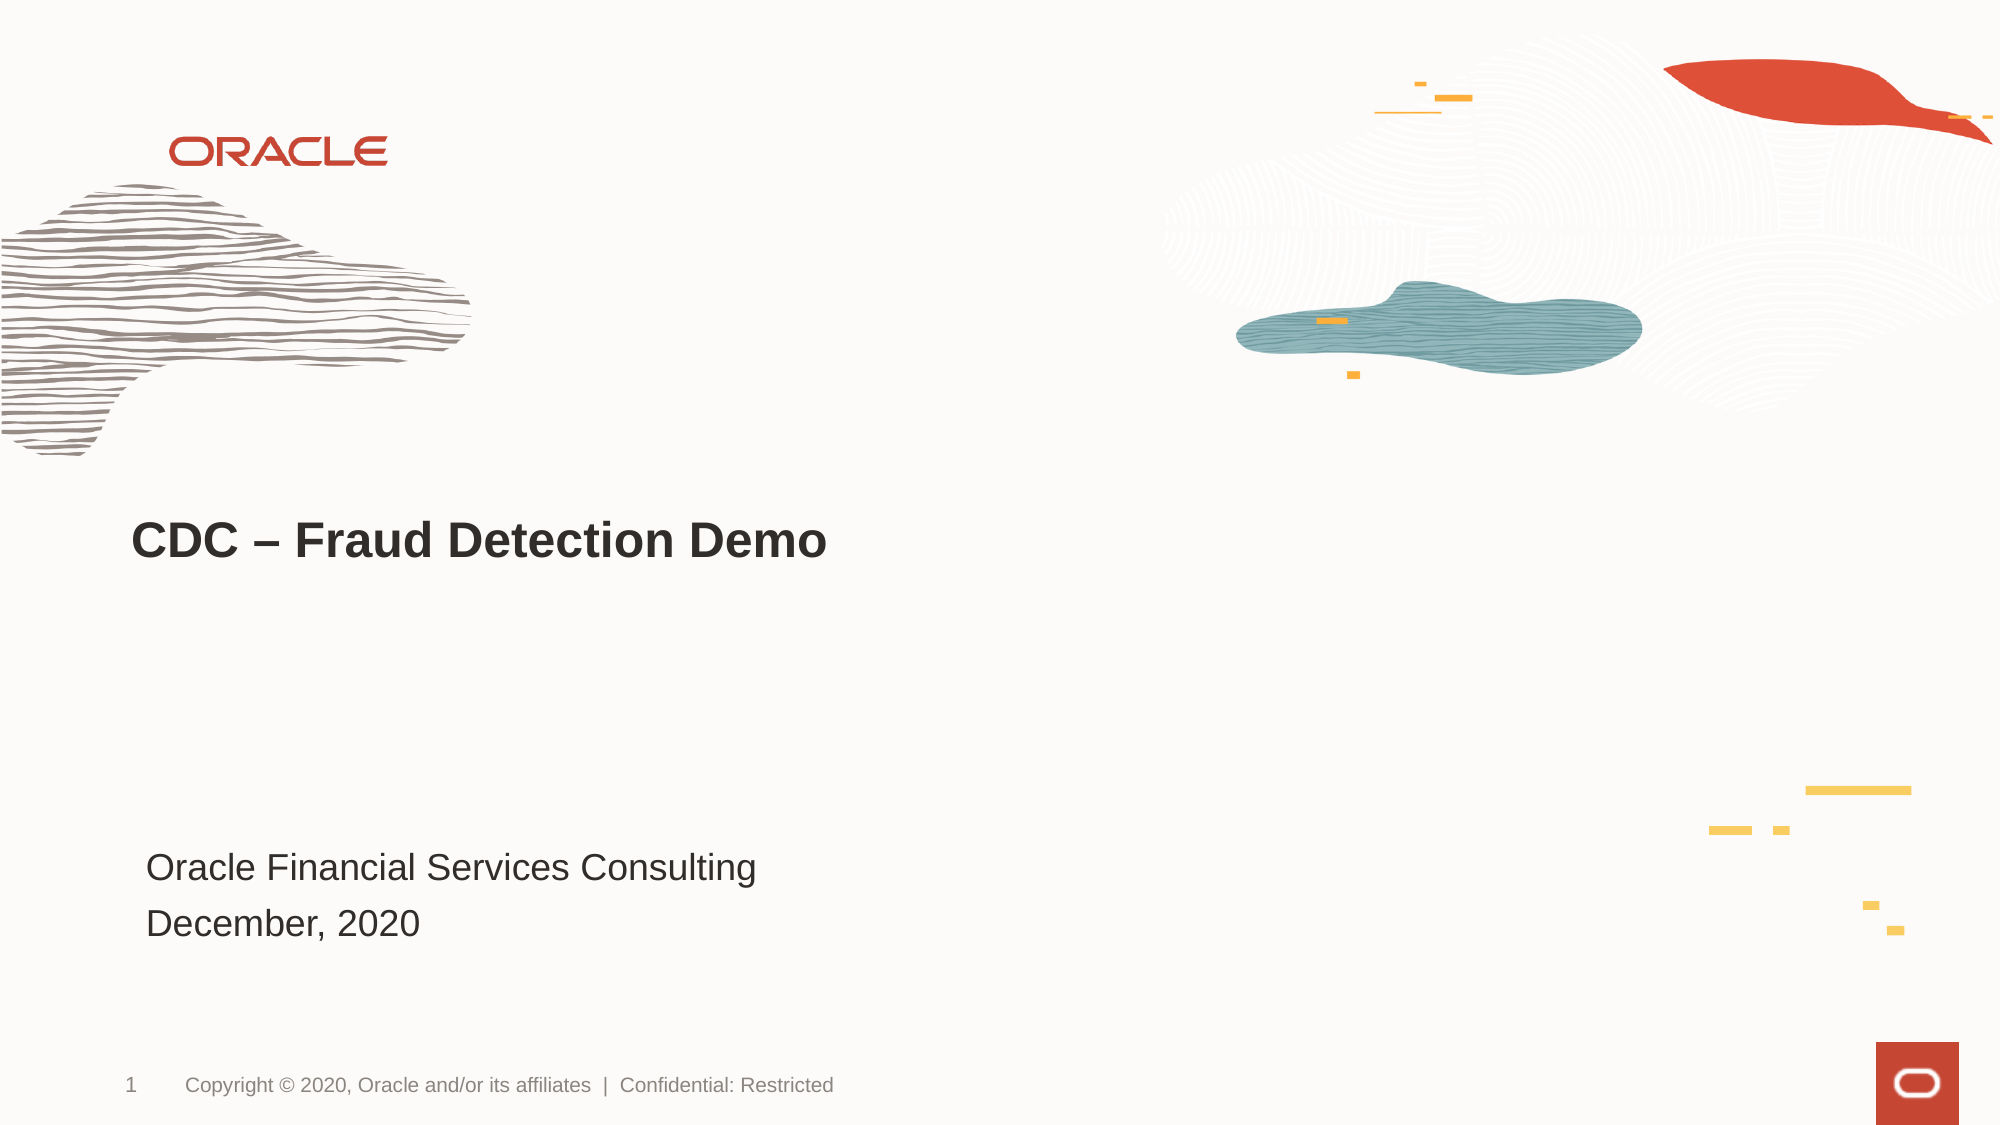

CDC – Fraud Detection Demo

Oracle Financial Services Consulting
December, 2020
1
Copyright © 2020, Oracle and/or its affiliates  |  Confidential: Restricted